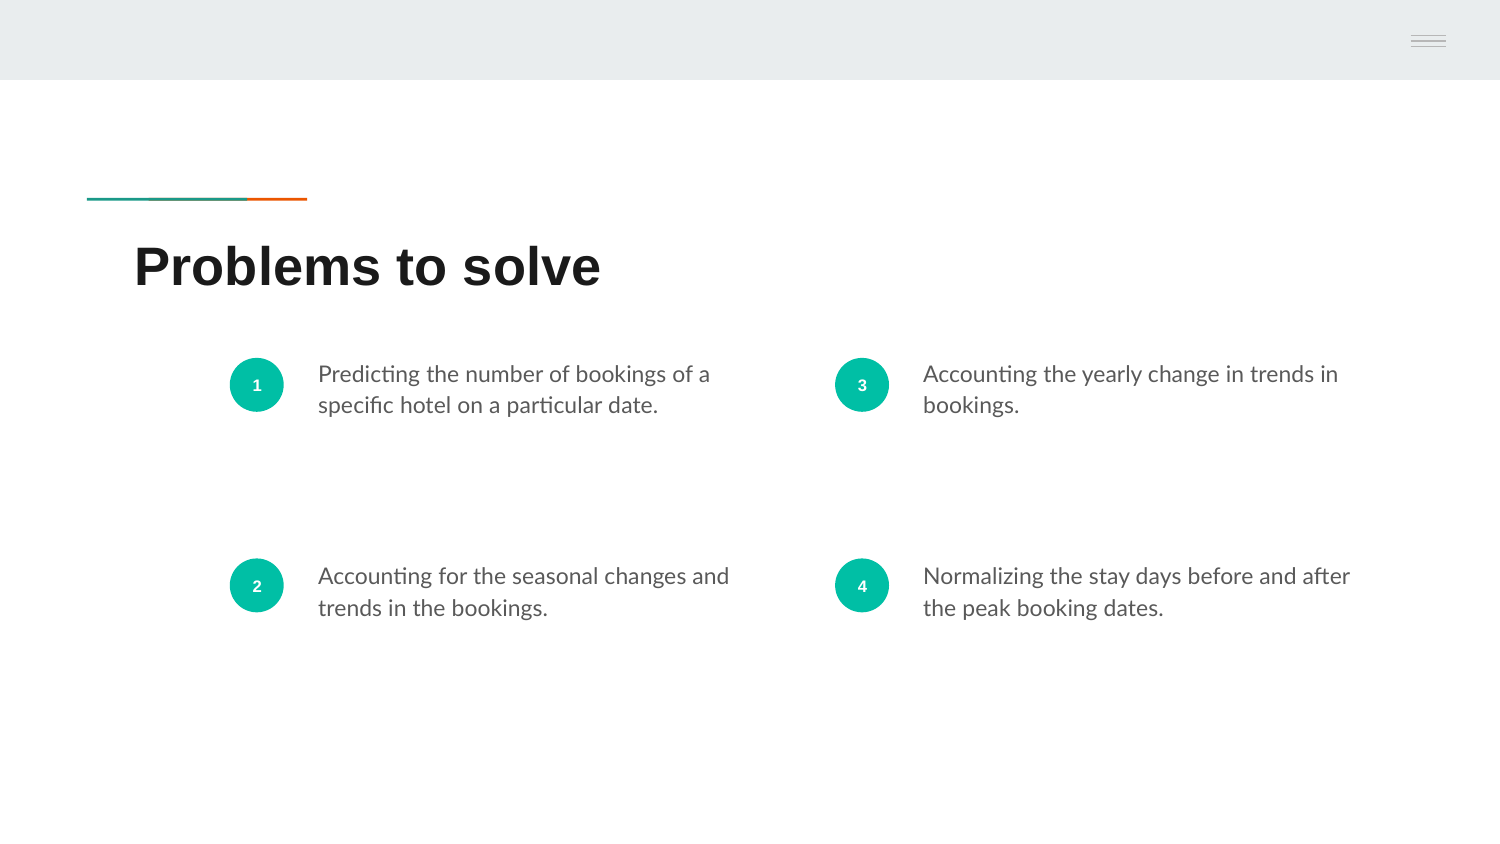

# Problems to solve
Predicting the number of bookings of a specific hotel on a particular date.
Accounting the yearly change in trends in bookings.
1
3
Accounting for the seasonal changes and trends in the bookings.
Normalizing the stay days before and after the peak booking dates.
2
4